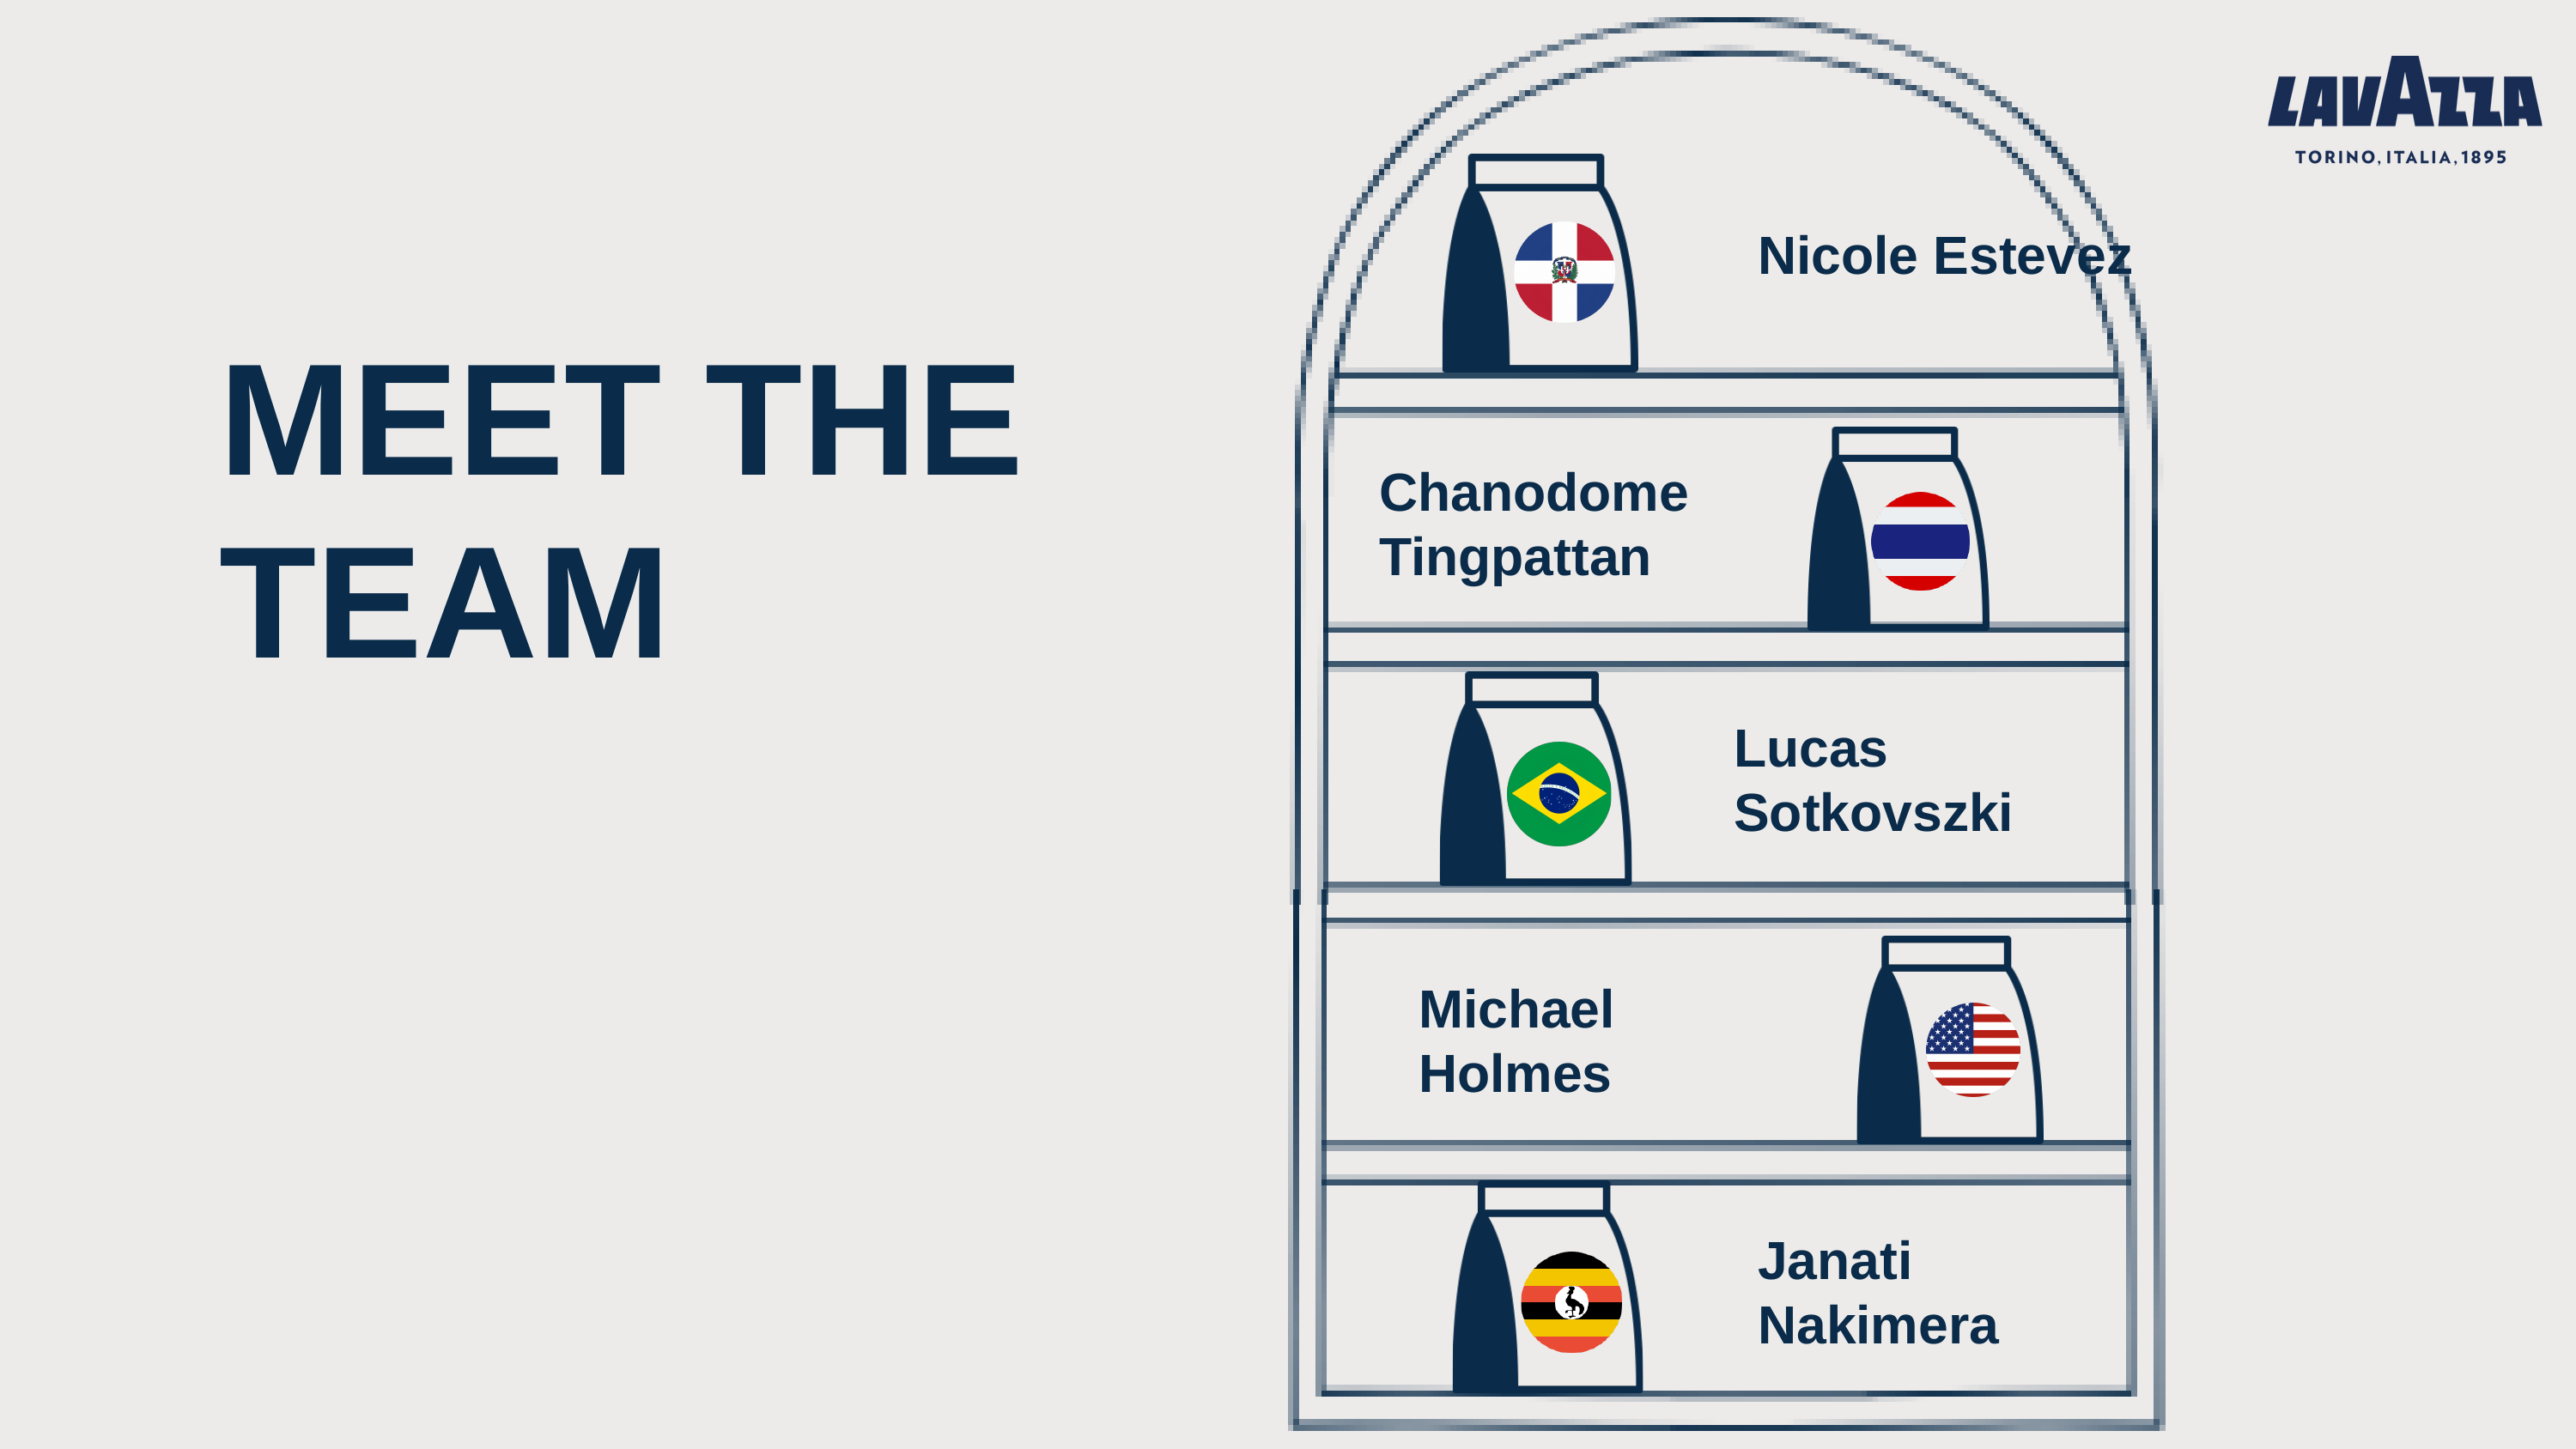

Nicole Estevez

Chanodome Tingpattan

Lucas Sotkovszki

Michael Holmes

Janati Nakimera

MEET THE TEAM